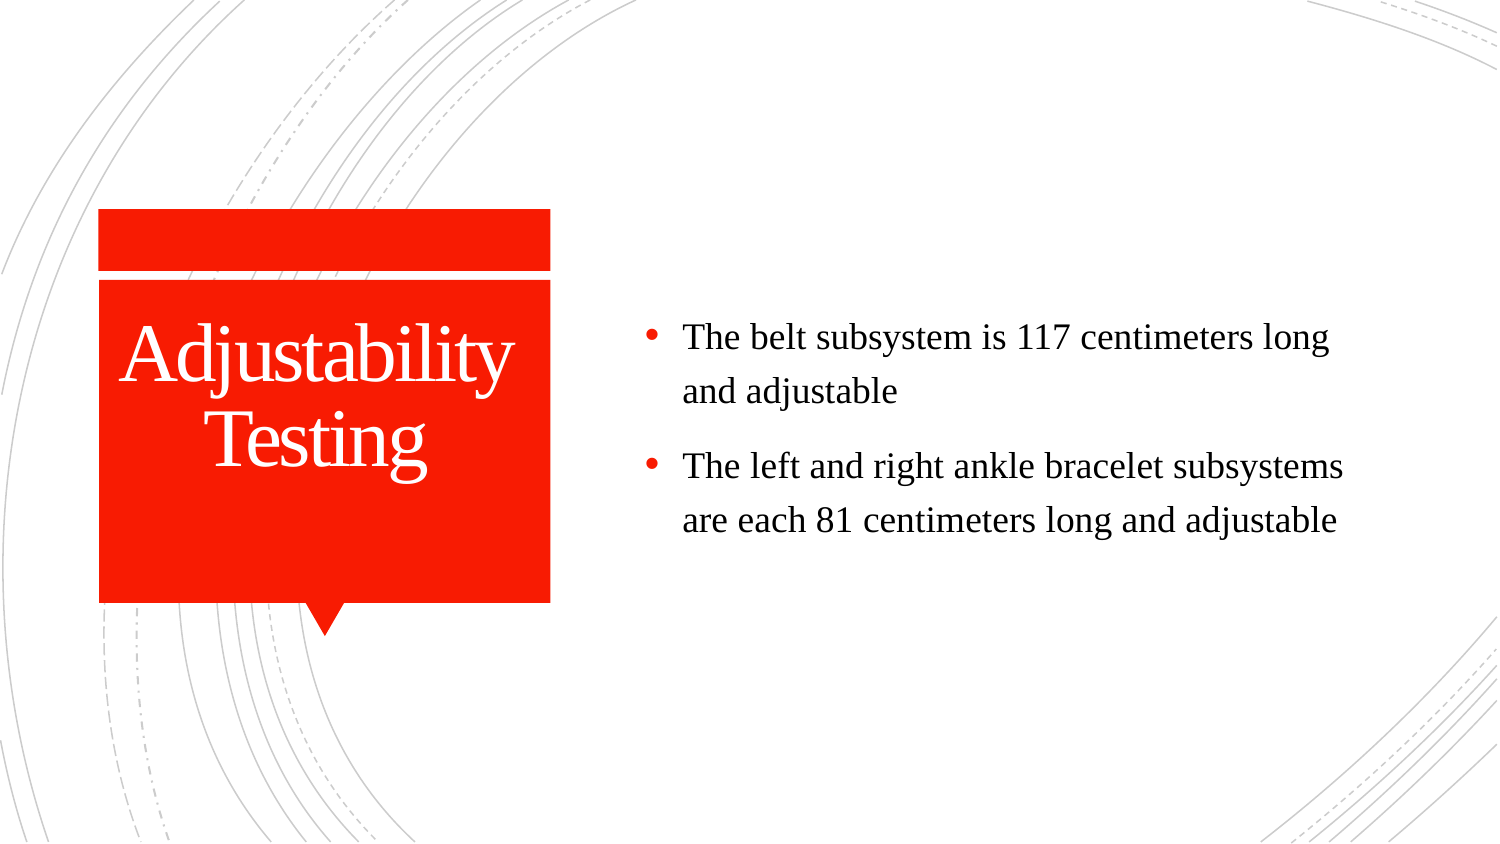

The belt subsystem is 117 centimeters long and adjustable
The left and right ankle bracelet subsystems are each 81 centimeters long and adjustable
# Adjustability Testing